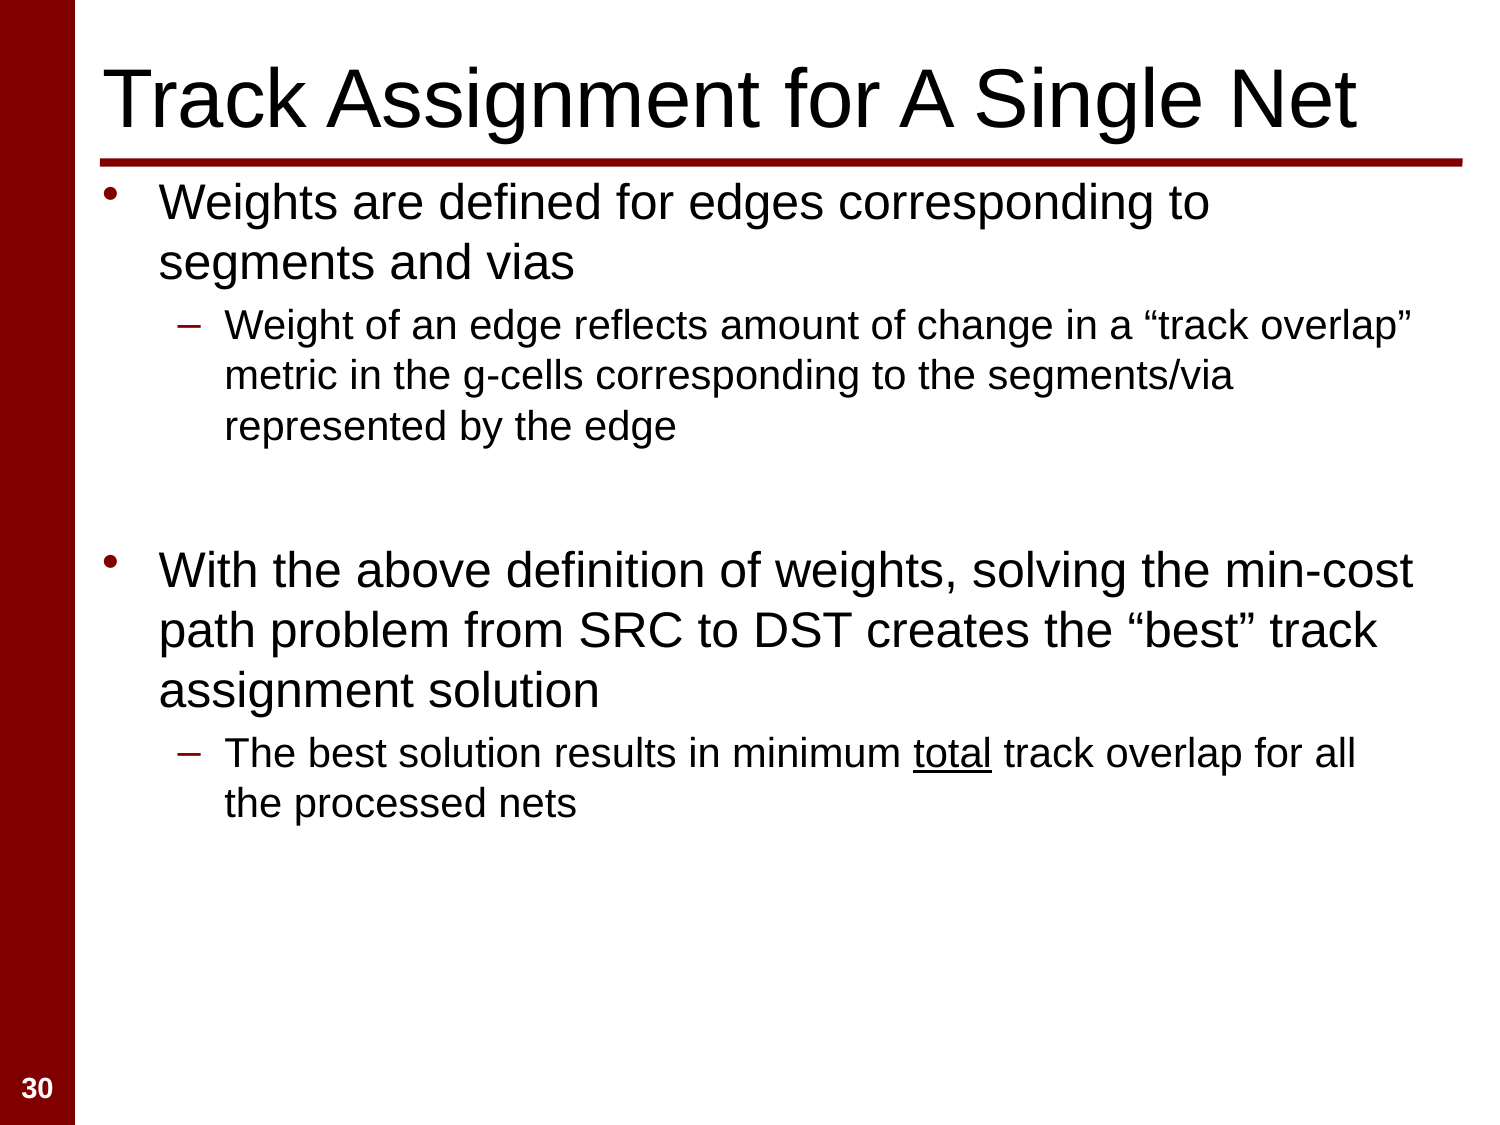

# Track Assignment for A Single Net
Weights are defined for edges corresponding to segments and vias
Weight of an edge reflects amount of change in a “track overlap” metric in the g-cells corresponding to the segments/via represented by the edge

With the above definition of weights, solving the min-cost path problem from SRC to DST creates the “best” track assignment solution
The best solution results in minimum total track overlap for all the processed nets